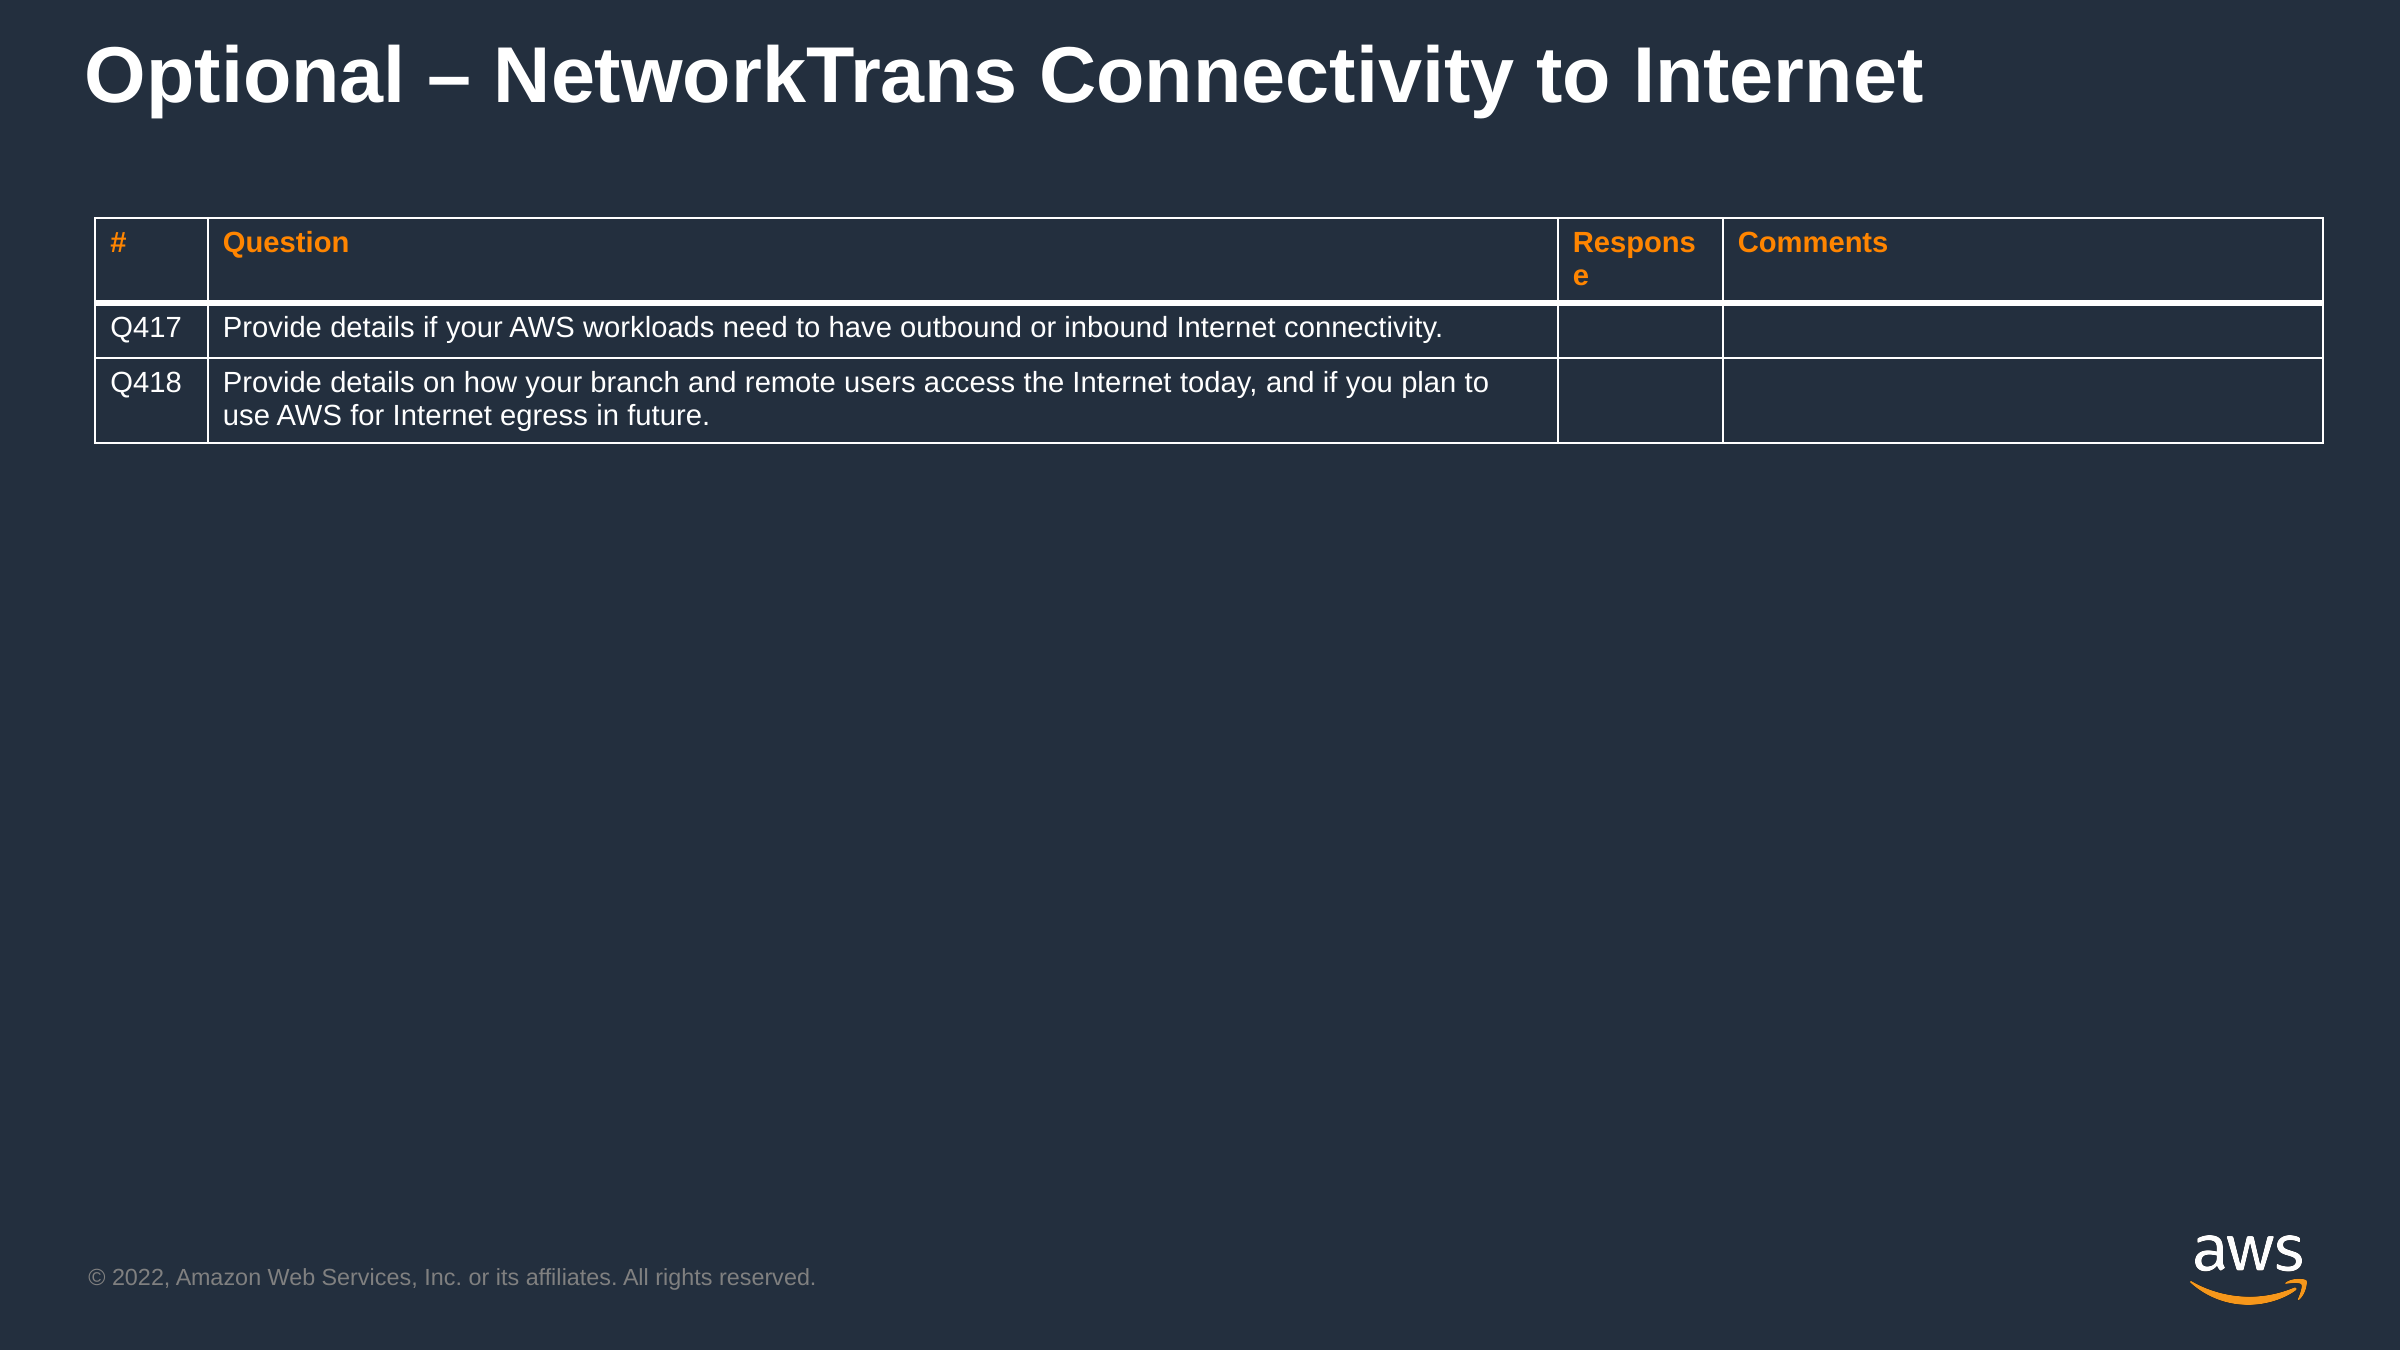

Optional – NetworkTrans Connectivity to Internet
| # | Question | Response | Comments |
| --- | --- | --- | --- |
| Q417 | Provide details if your AWS workloads need to have outbound or inbound Internet connectivity. |  |  |
| Q418 | Provide details on how your branch and remote users access the Internet today, and if you plan to use AWS for Internet egress in future. |  |  |